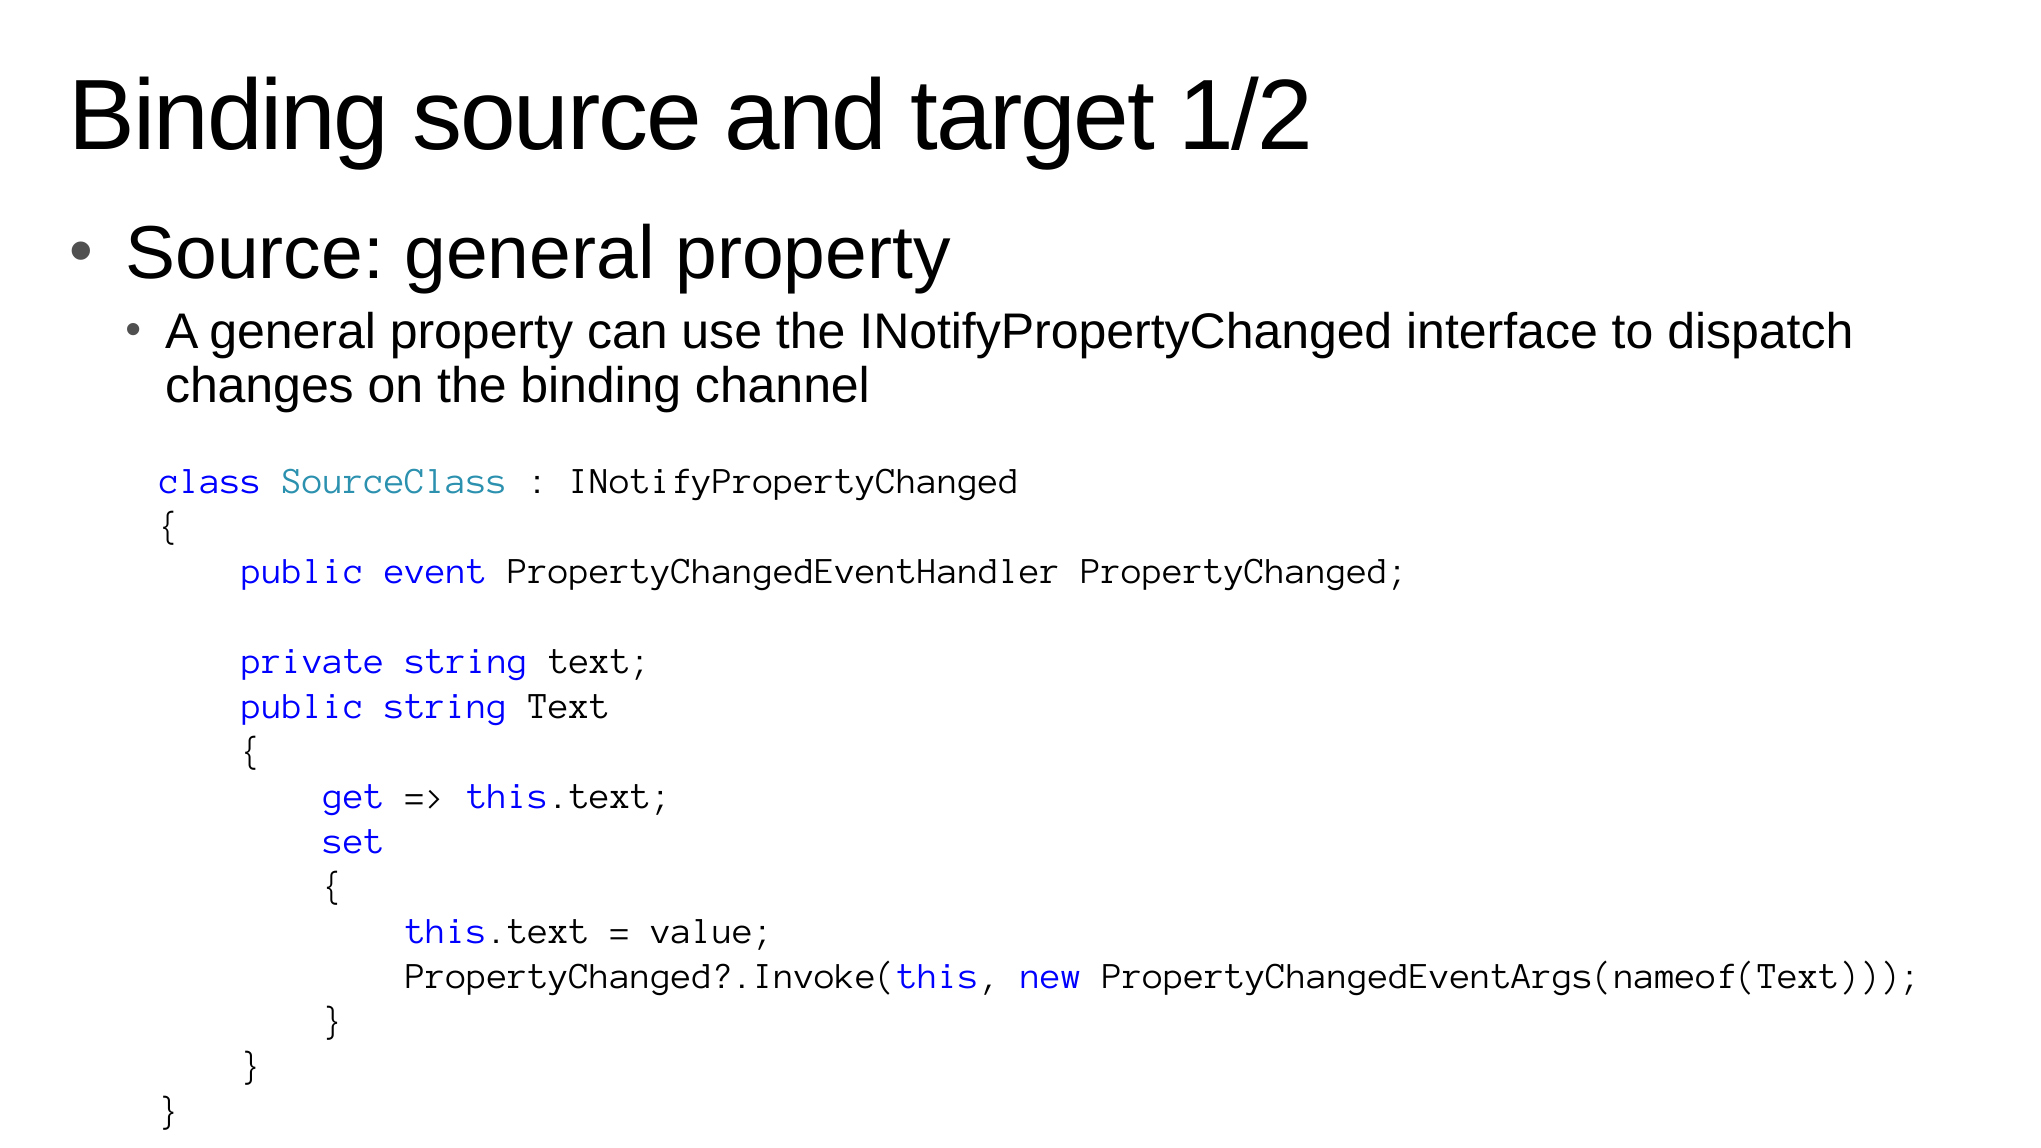

# Binding source and target 1/2
Source: general property
A general property can use the INotifyPropertyChanged interface to dispatch changes on the binding channel
class SourceClass : INotifyPropertyChanged
{
    public event PropertyChangedEventHandler PropertyChanged;

    private string text;
    public string Text
    {
        get => this.text;
        set
        {
            this.text = value;
            PropertyChanged?.Invoke(this, new PropertyChangedEventArgs(nameof(Text)));
        }
    }
}